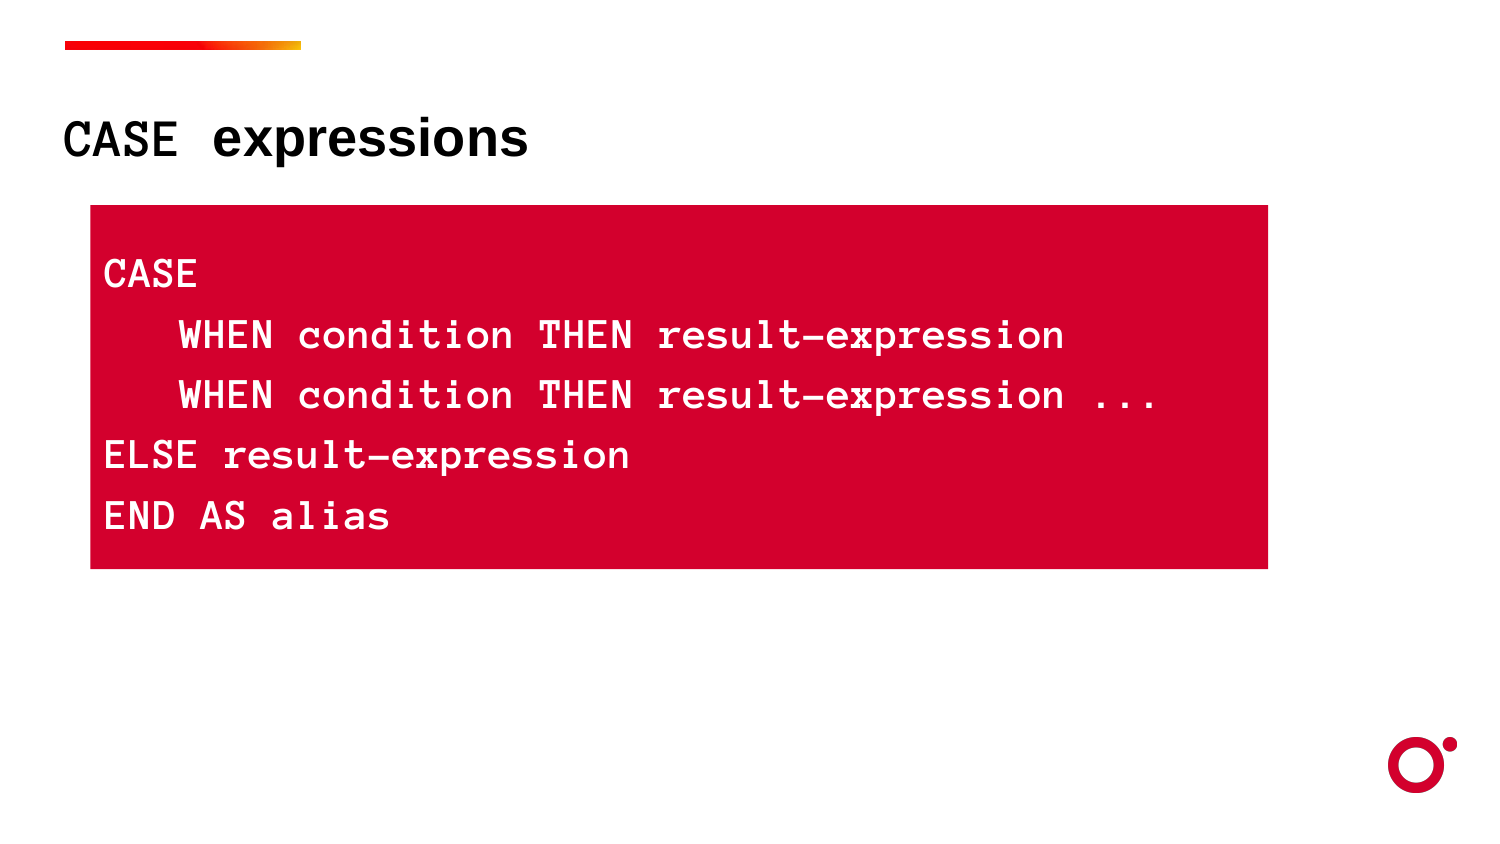

CASE expressions

CASE
WHEN condition THEN result-expression
WHEN condition THEN result-expression ...
ELSE result-expression
END AS alias